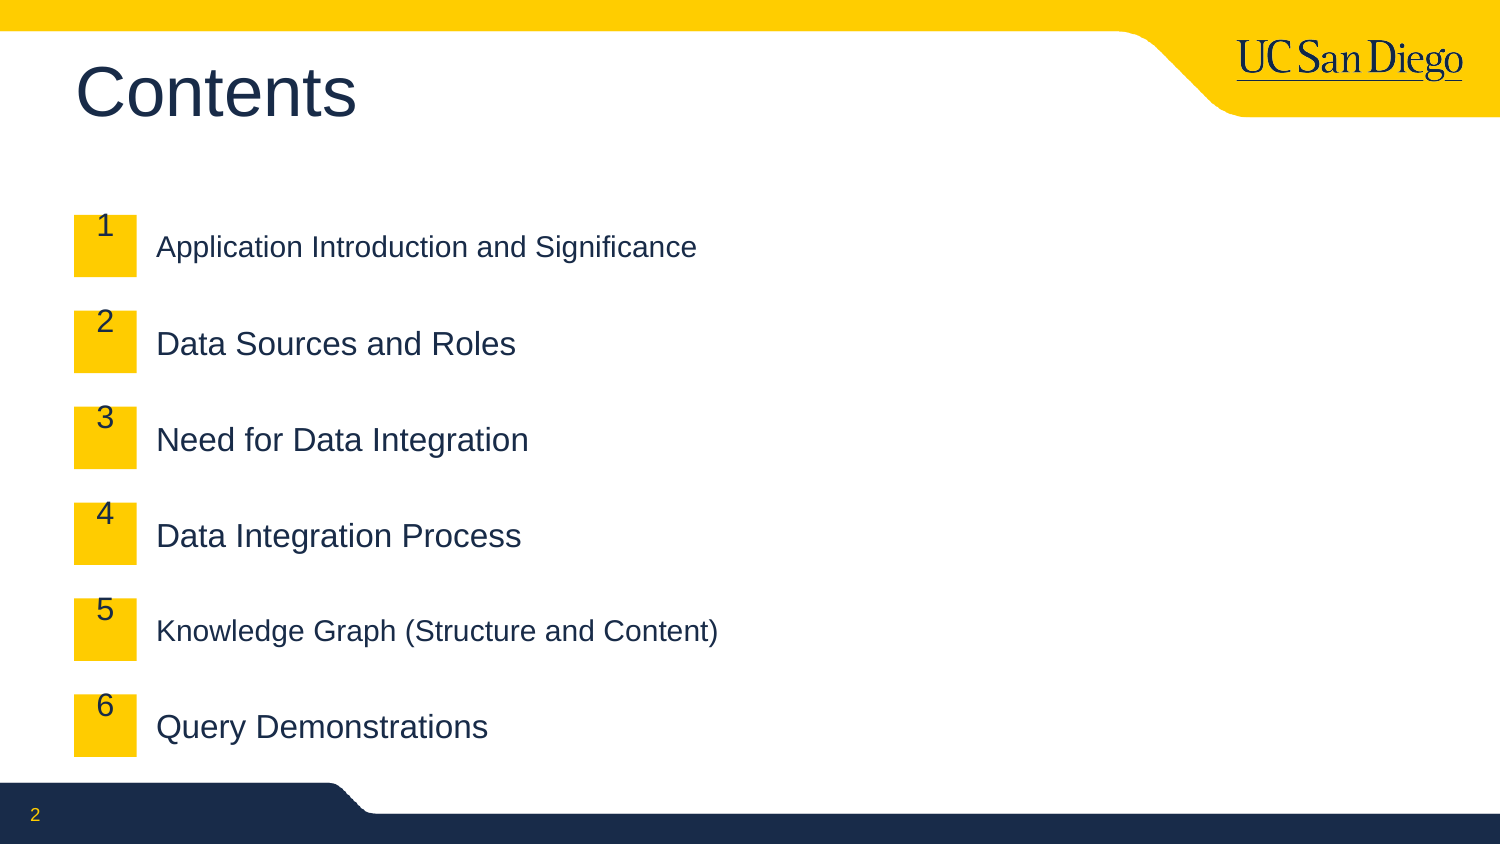

# Contents
Application Introduction and Significance
1
Data Sources and Roles
2
Need for Data Integration
3
Data Integration Process
4
Knowledge Graph (Structure and Content)
5
Query Demonstrations
6
2